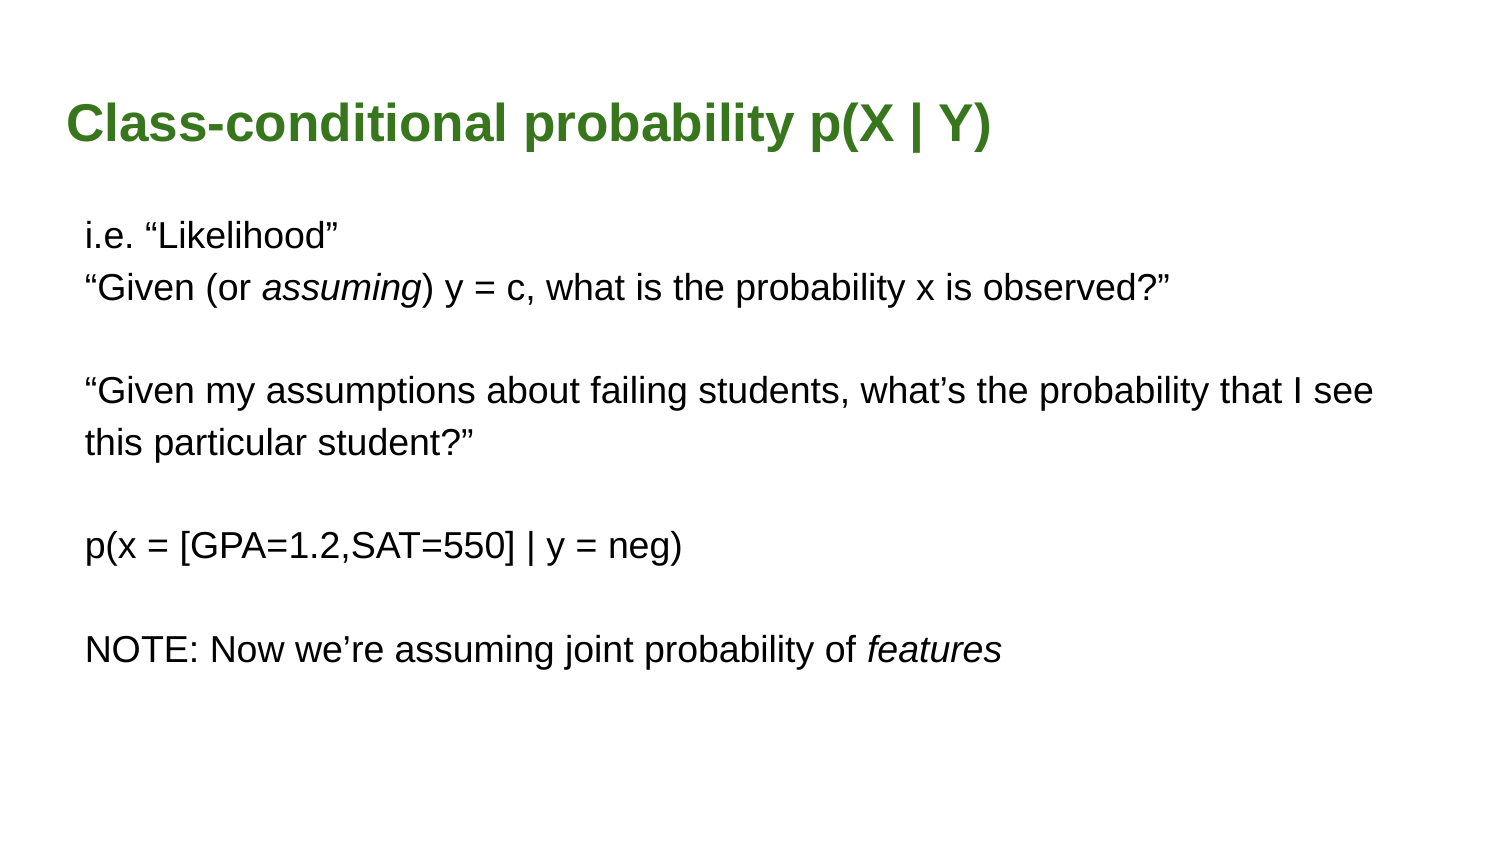

# Class-conditional probability p(X | Y)
i.e. “Likelihood”
“Given (or assuming) y = c, what is the probability x is observed?”

“Given my assumptions about failing students, what’s the probability that I see this particular student?”

p(x = [GPA=1.2,SAT=550] | y = neg)

NOTE: Now we’re assuming joint probability of features